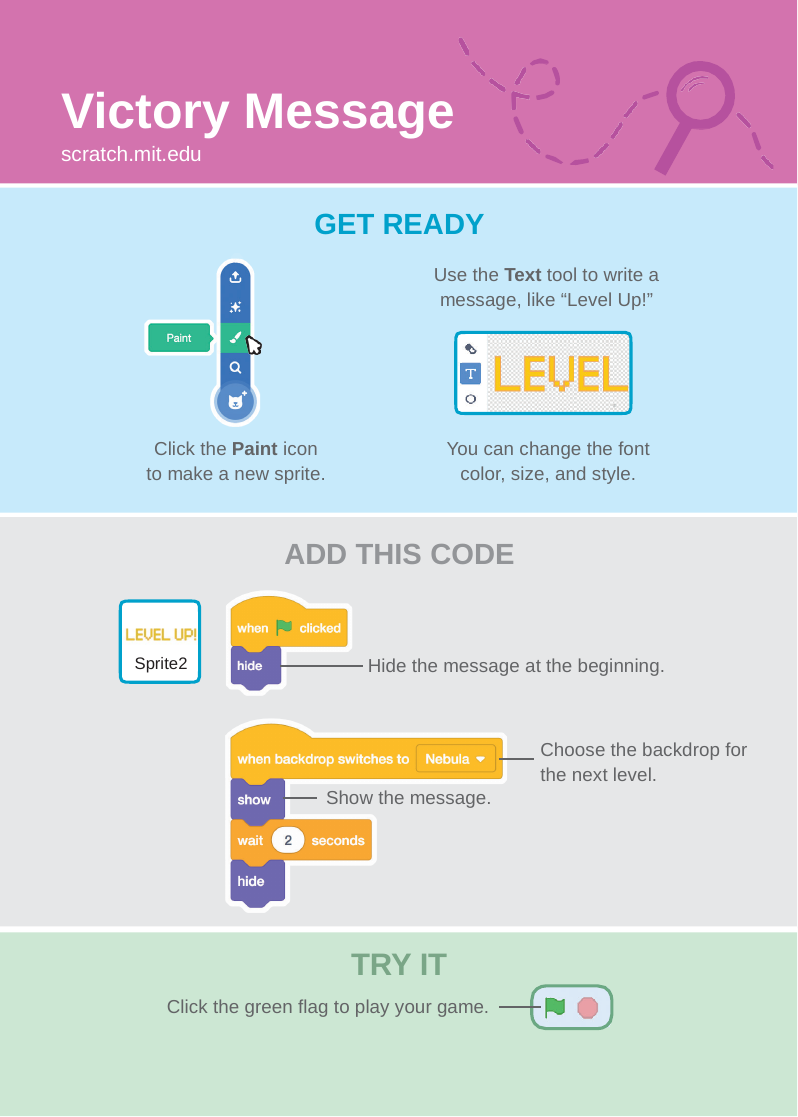

# Victory Message
scratch.mit.edu

GET READY

Use the Text tool to write a message, like “Level Up!”

Click the Paint icon to make a new sprite.
You can change the font color, size, and style.

ADD THIS CODE

Sprite2
Hide the message at the beginning.

Choose the backdrop for the next level.

Show the message.

TRY IT

Click the green flag to play your game.